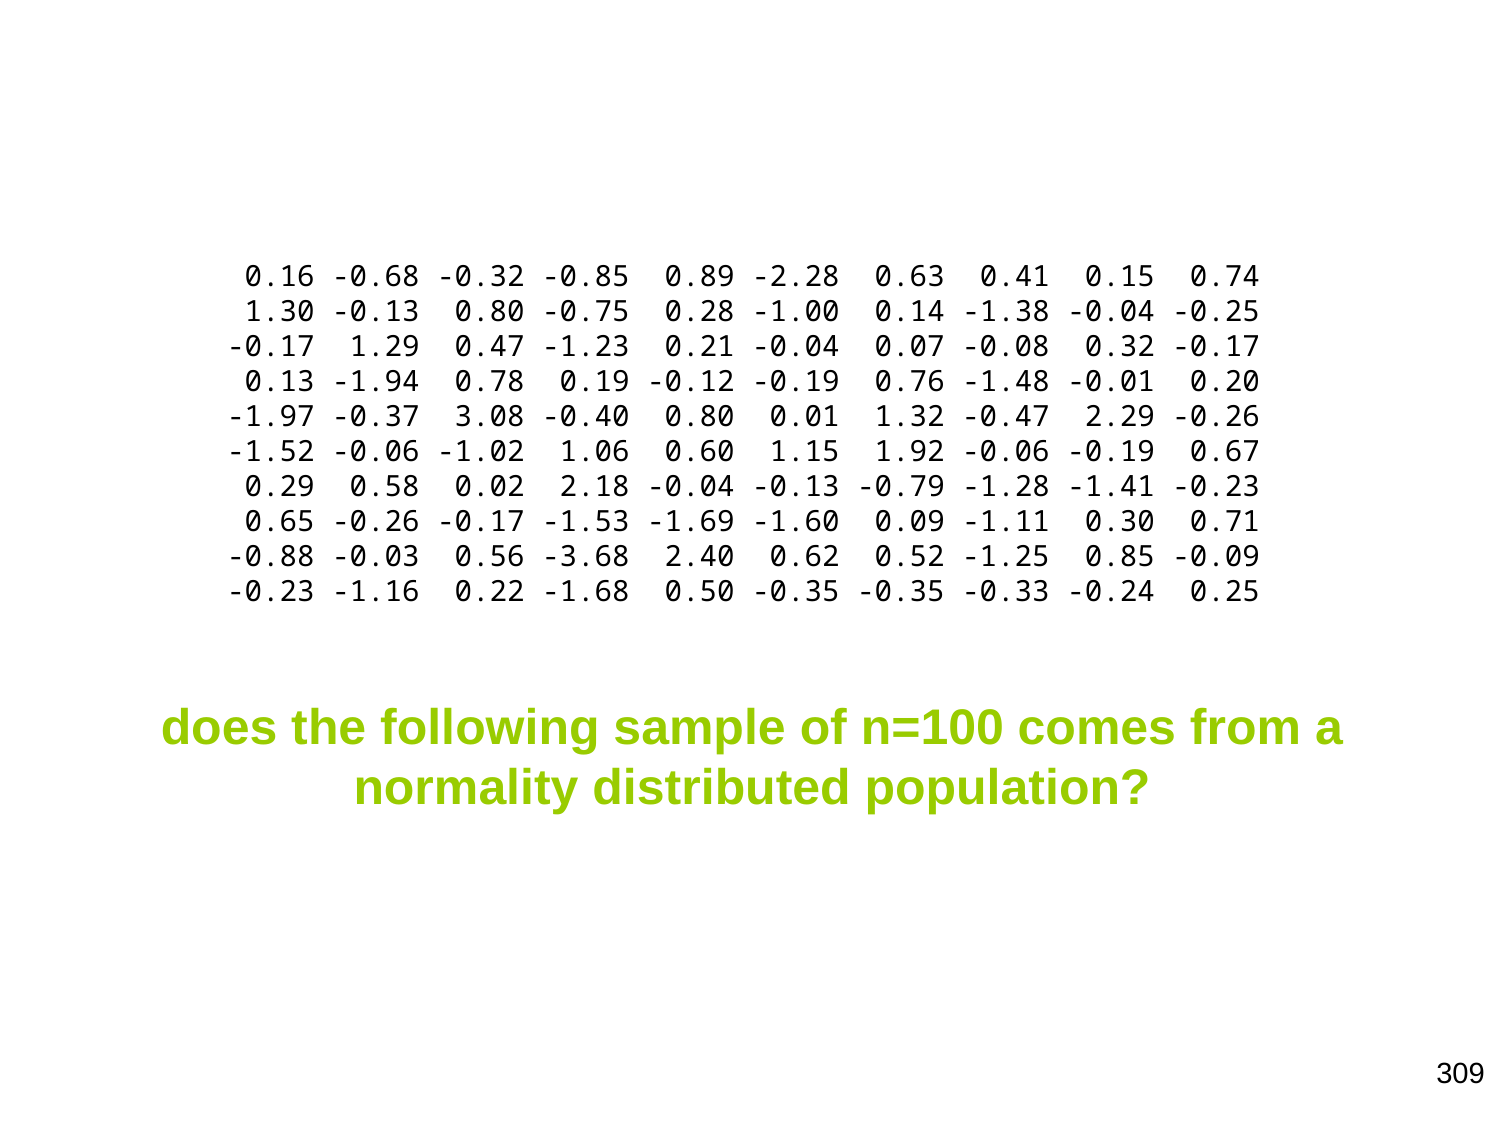

0.16 -0.68 -0.32 -0.85  0.89 -2.28  0.63  0.41  0.15  0.74
 1.30 -0.13  0.80 -0.75  0.28 -1.00  0.14 -1.38 -0.04 -0.25
-0.17  1.29  0.47 -1.23  0.21 -0.04  0.07 -0.08  0.32 -0.17
 0.13 -1.94  0.78  0.19 -0.12 -0.19  0.76 -1.48 -0.01  0.20
-1.97 -0.37  3.08 -0.40  0.80  0.01  1.32 -0.47  2.29 -0.26
-1.52 -0.06 -1.02  1.06  0.60  1.15  1.92 -0.06 -0.19  0.67
 0.29  0.58  0.02  2.18 -0.04 -0.13 -0.79 -1.28 -1.41 -0.23
 0.65 -0.26 -0.17 -1.53 -1.69 -1.60  0.09 -1.11  0.30  0.71
-0.88 -0.03  0.56 -3.68  2.40  0.62  0.52 -1.25  0.85 -0.09
-0.23 -1.16  0.22 -1.68  0.50 -0.35 -0.35 -0.33 -0.24  0.25
does the following sample of n=100 comes from a normality distributed population?
309